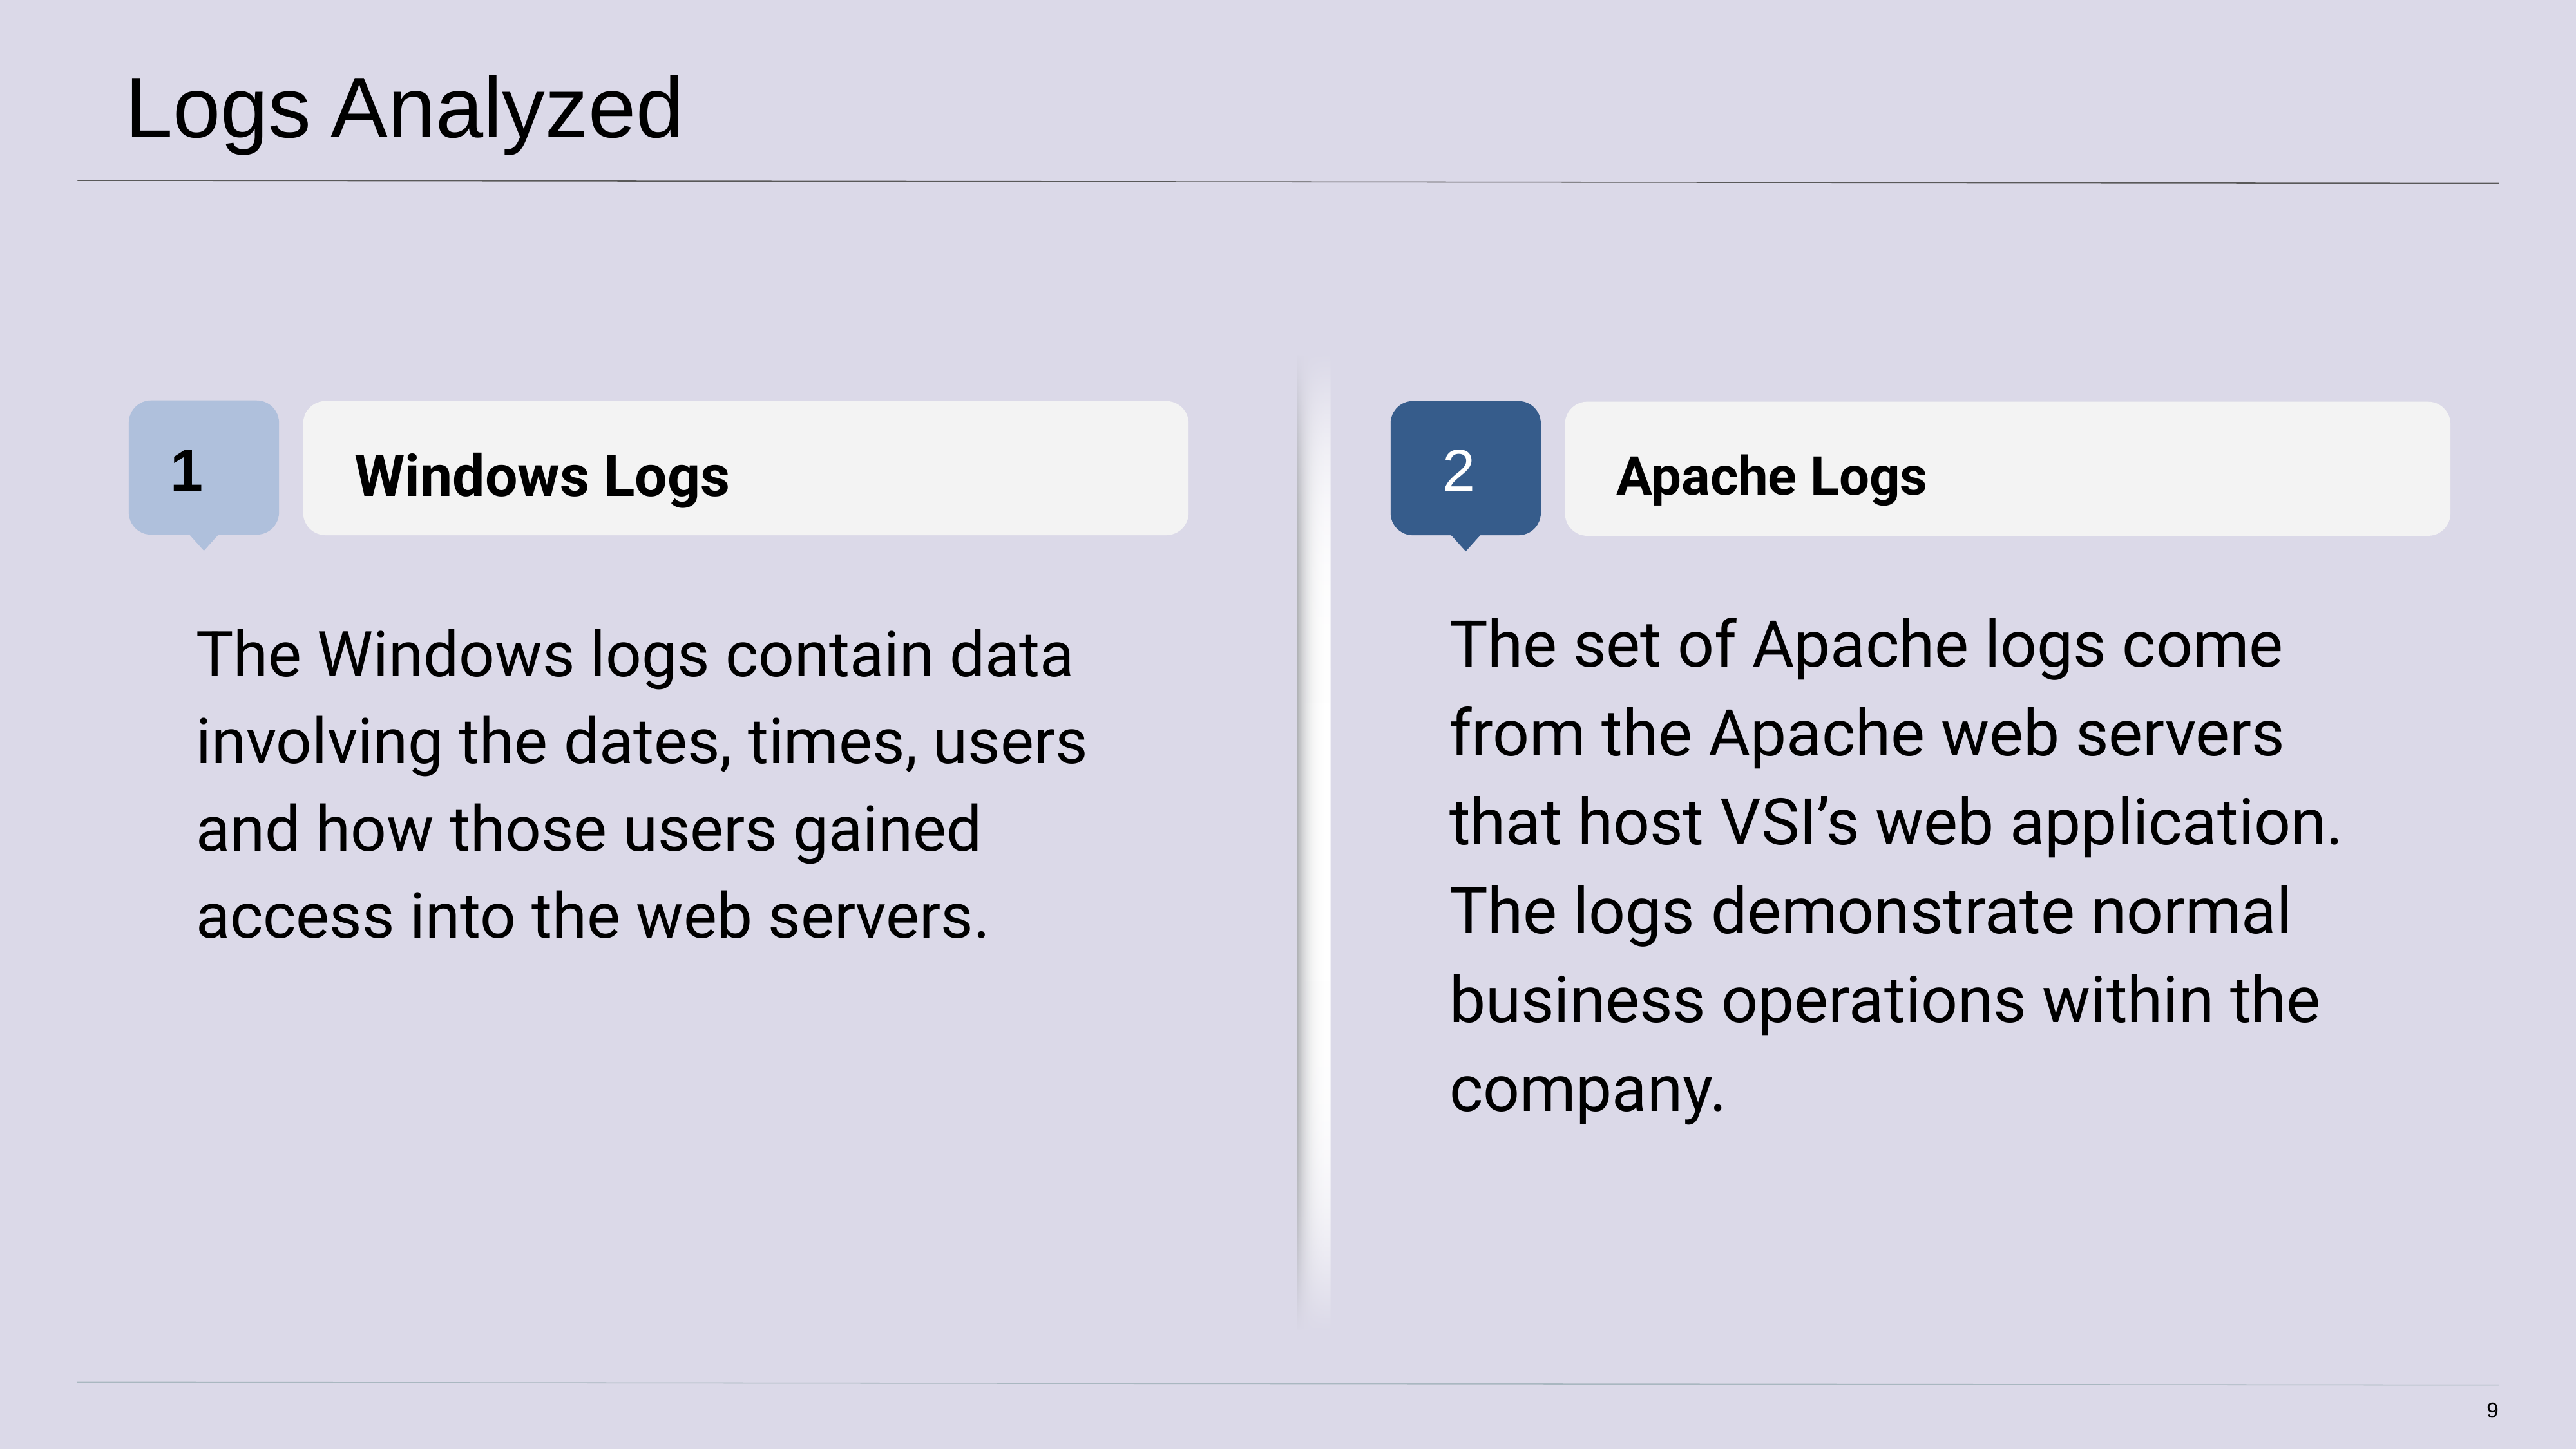

# Logs Analyzed
Windows Logs
Apache Logs
1
2
The set of Apache logs come from the Apache web servers that host VSI’s web application. The logs demonstrate normal business operations within the company.
The Windows logs contain data involving the dates, times, users and how those users gained access into the web servers.

9